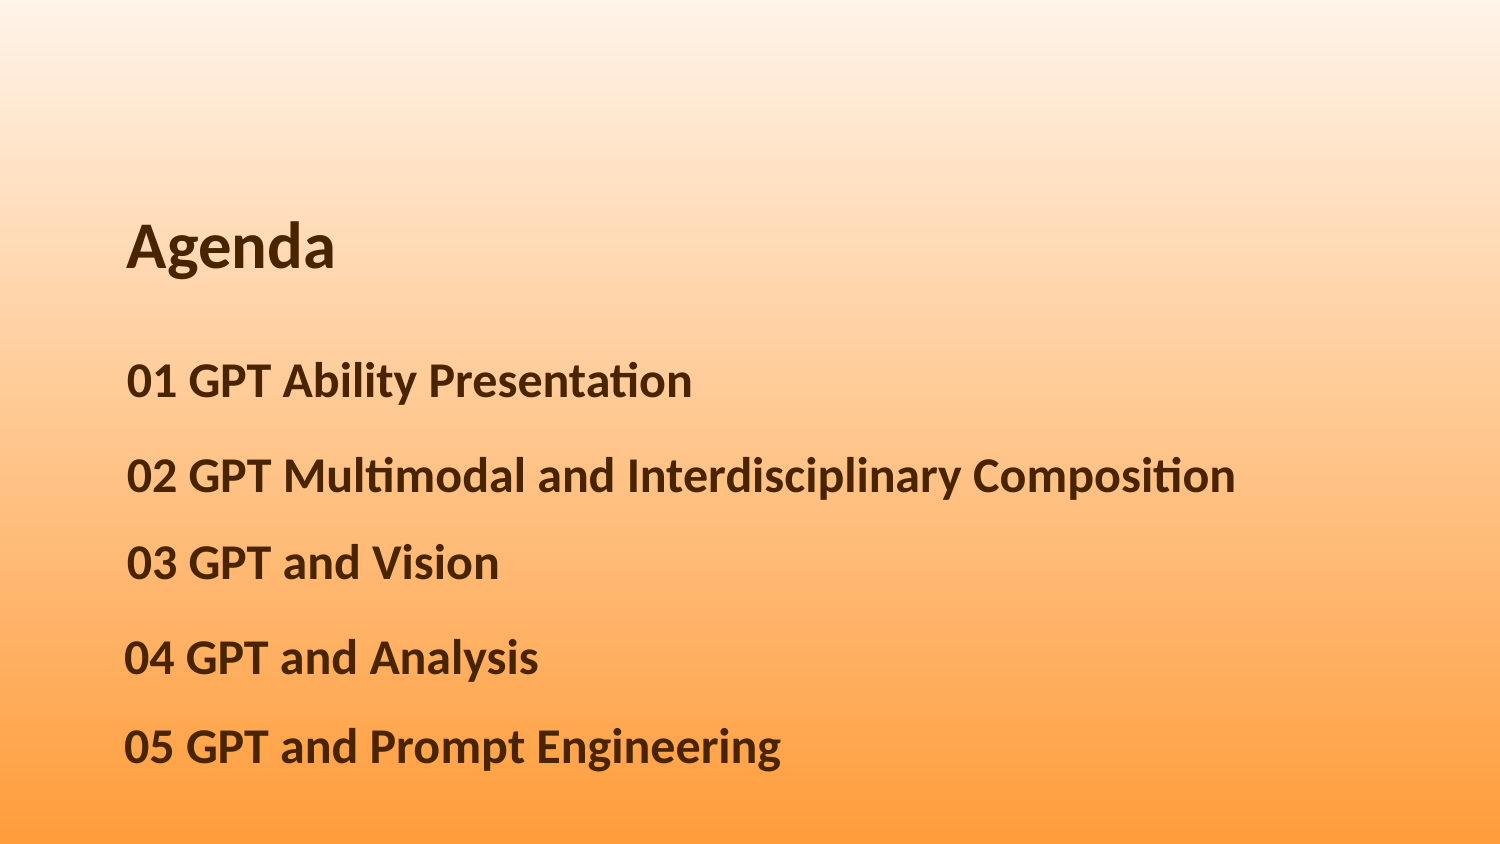

Agenda
01 GPT Ability Presentation
02 GPT Multimodal and Interdisciplinary Composition
03 GPT and Vision

04 GPT and Analysis

05 GPT and Prompt Engineering